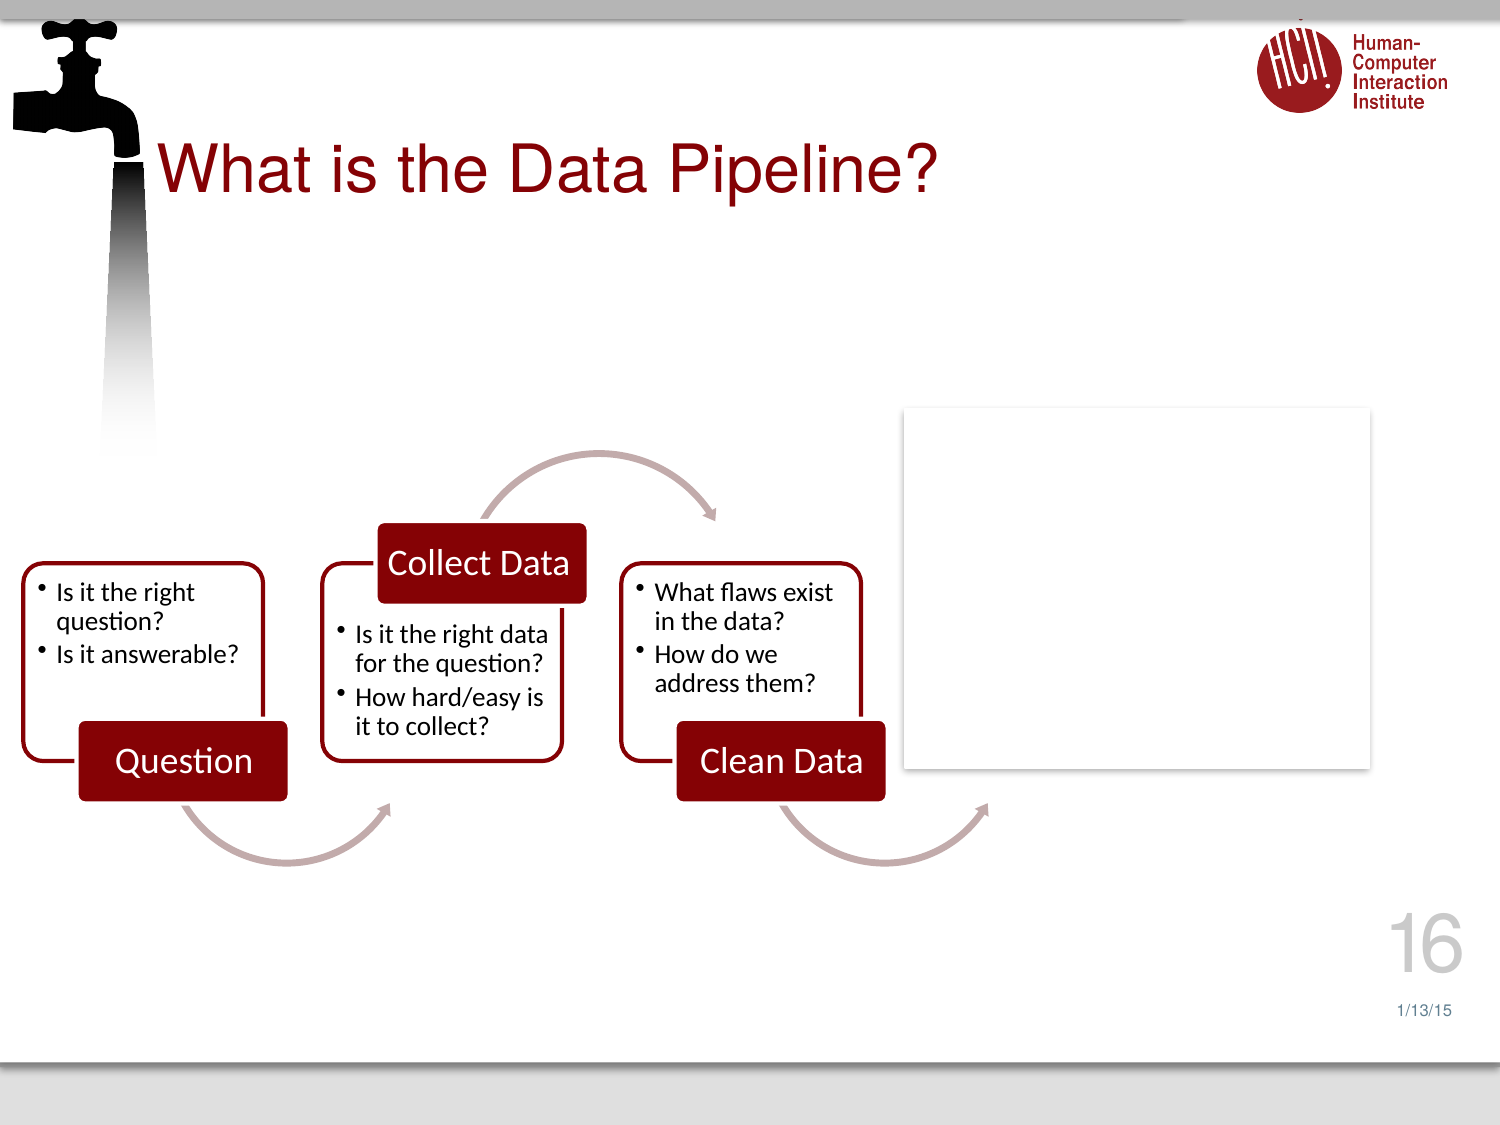

# What is the Data Pipeline?
Is it the right question?
Is it answerable?
Question
Is it the right data for the question?
How hard/easy is it to collect?
Collect Data
What flaws exist in the data?
How do we address them?
Clean Data
Intuition
Stats/Graphs/ML
Explore Data

16
1/13/15